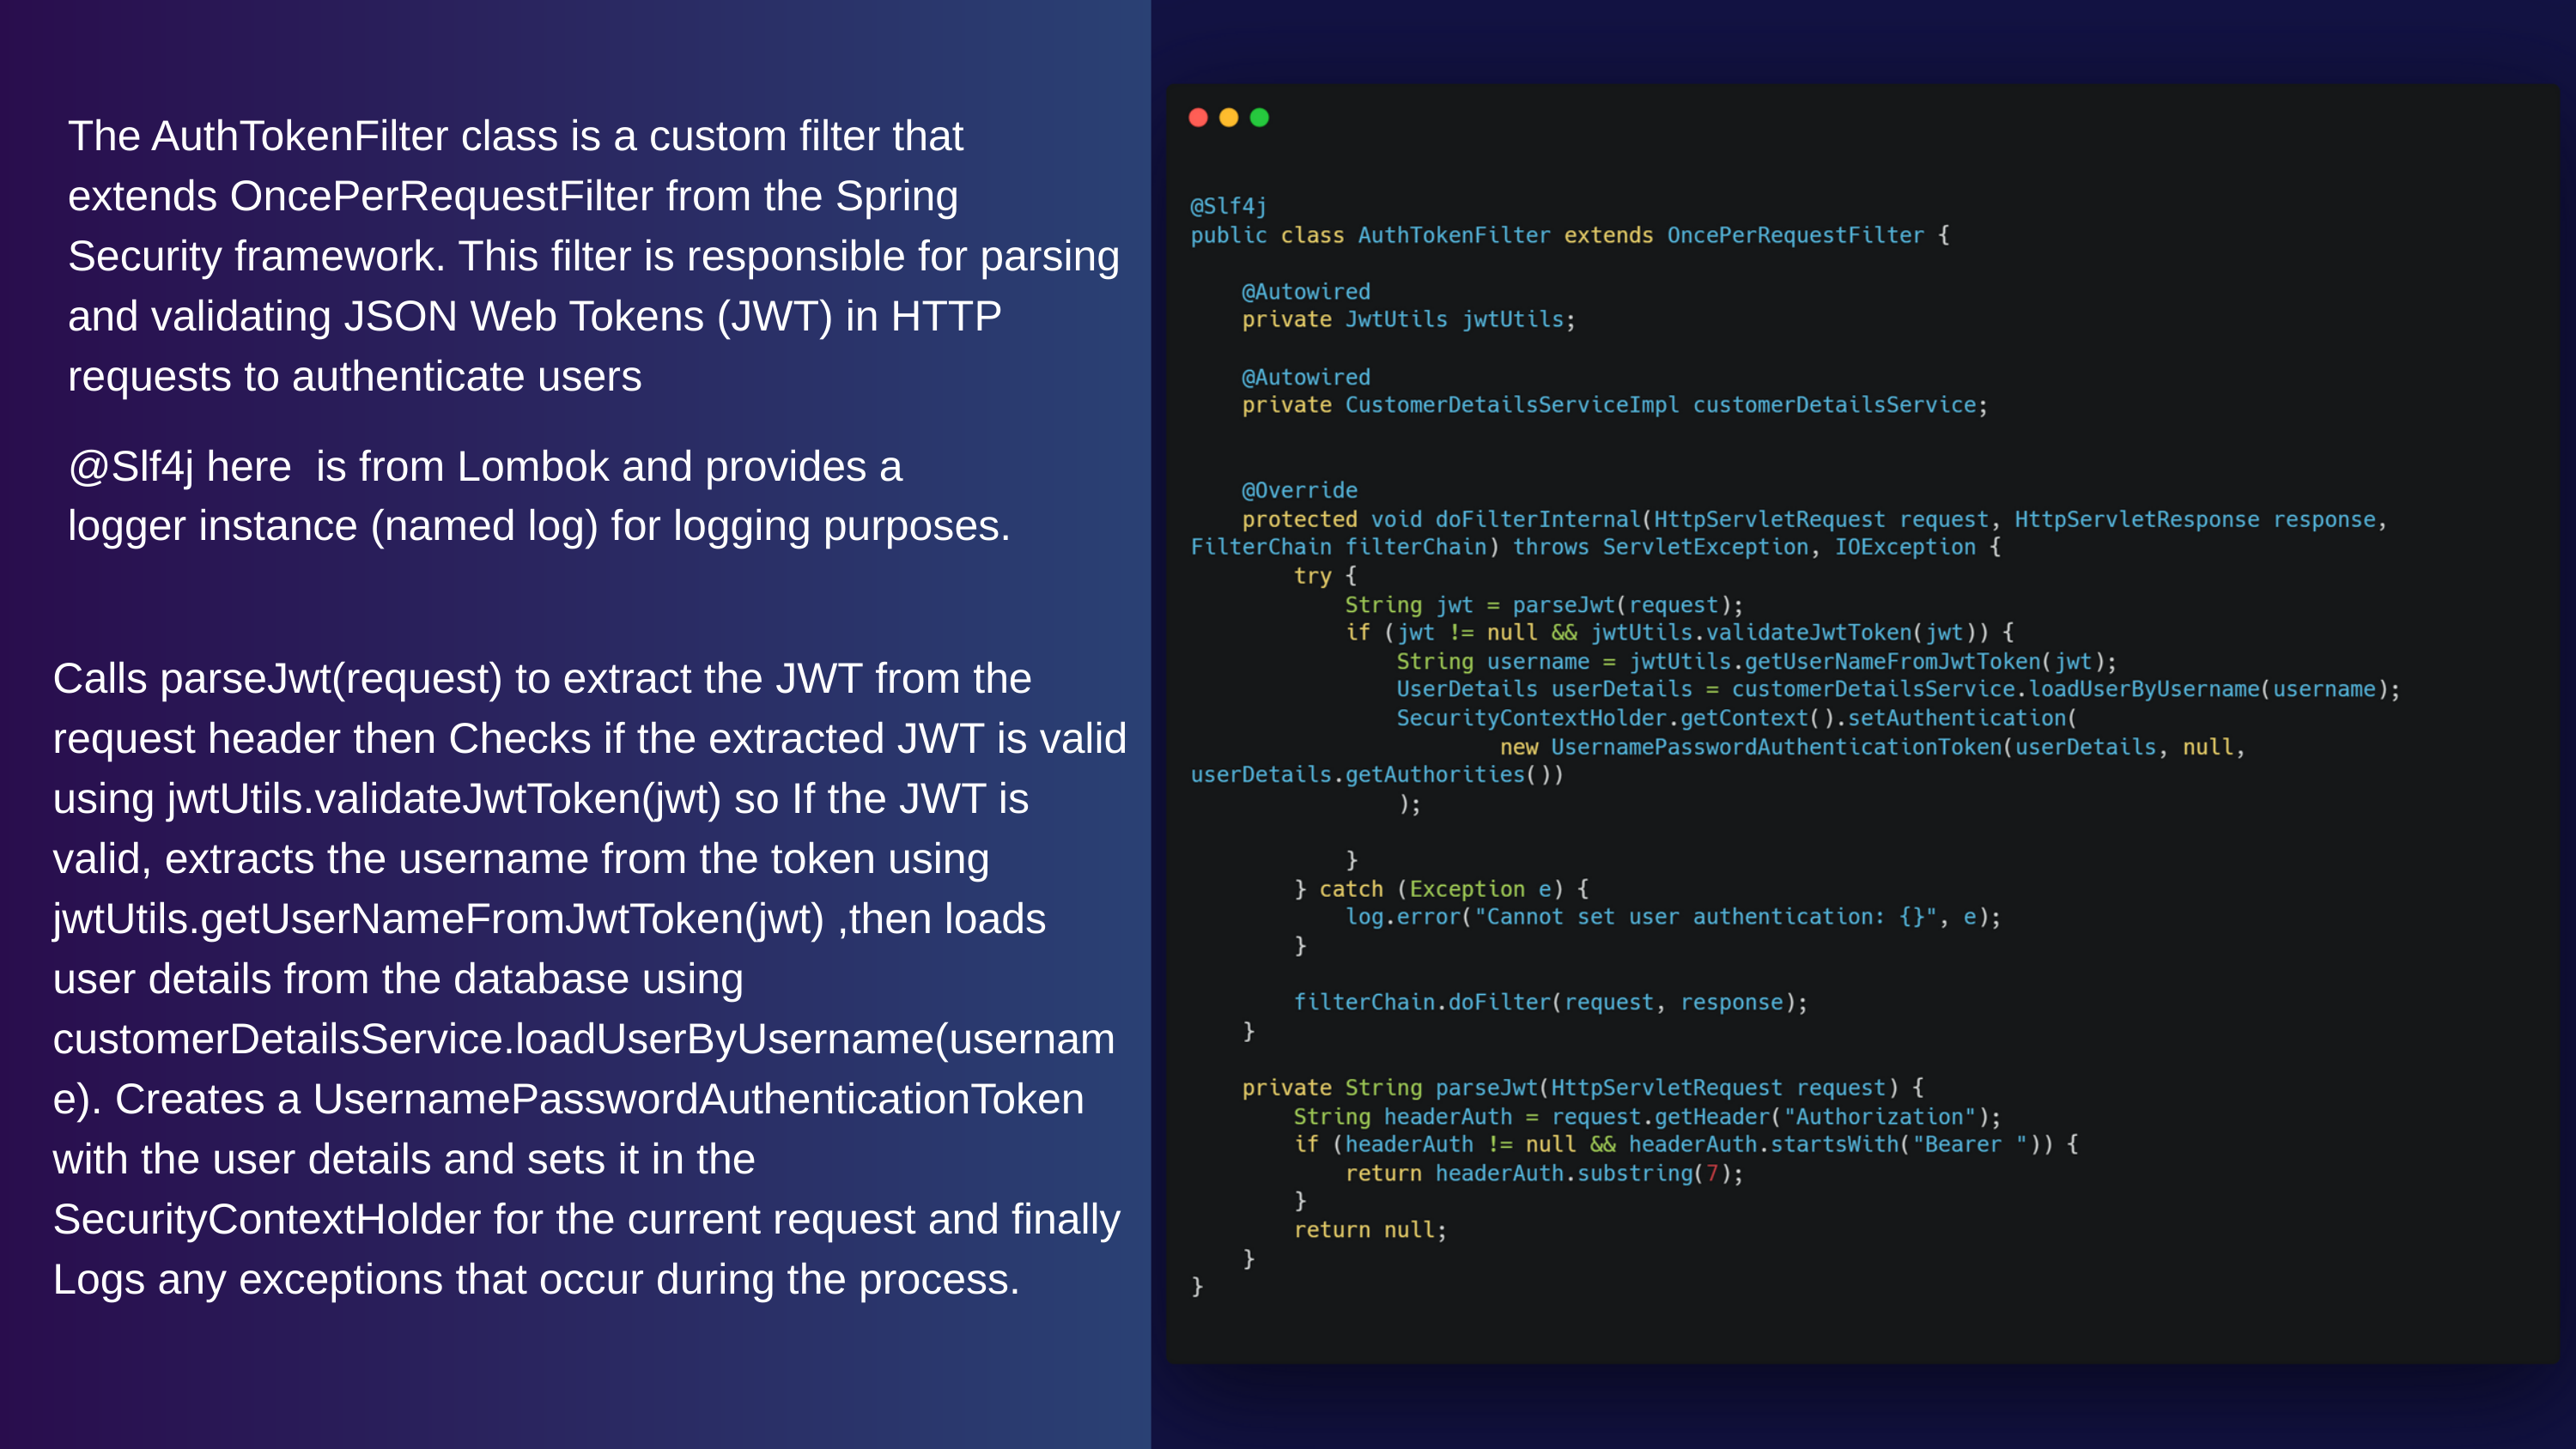

The AuthTokenFilter class is a custom filter that extends OncePerRequestFilter from the Spring Security framework. This filter is responsible for parsing and validating JSON Web Tokens (JWT) in HTTP requests to authenticate users
@Slf4j here  is from Lombok and provides a logger instance (named log) for logging purposes.
Calls parseJwt(request) to extract the JWT from the request header then Checks if the extracted JWT is valid using jwtUtils.validateJwtToken(jwt) so If the JWT is valid, extracts the username from the token using jwtUtils.getUserNameFromJwtToken(jwt) ,then loads user details from the database using customerDetailsService.loadUserByUsername(username). Creates a UsernamePasswordAuthenticationToken with the user details and sets it in the SecurityContextHolder for the current request and finally Logs any exceptions that occur during the process.